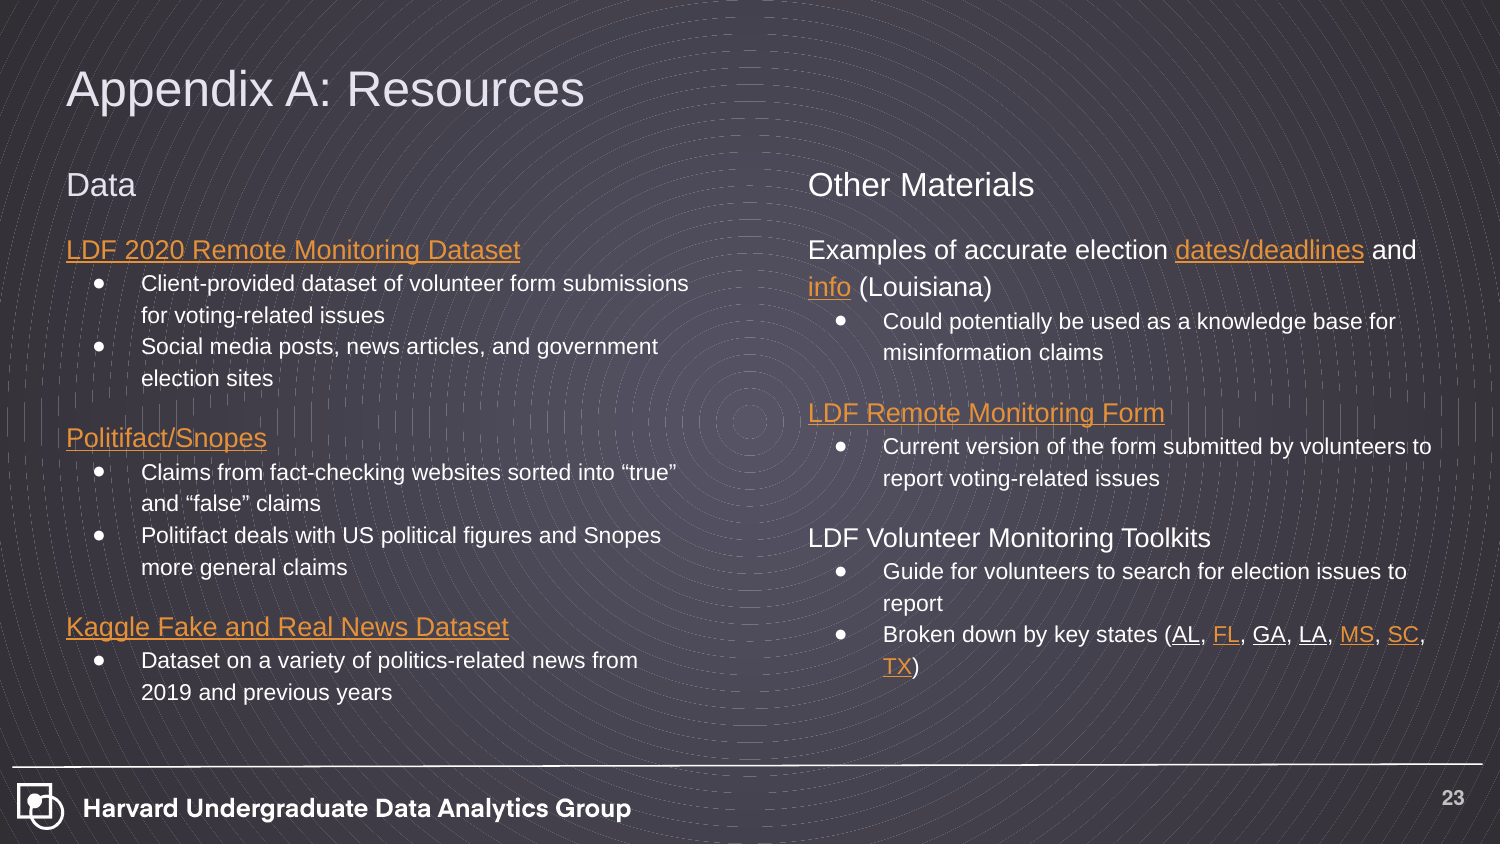

# Appendix A: Resources
Data
LDF 2020 Remote Monitoring Dataset
Client-provided dataset of volunteer form submissions for voting-related issues
Social media posts, news articles, and government election sites
Politifact/Snopes
Claims from fact-checking websites sorted into “true” and “false” claims
Politifact deals with US political figures and Snopes more general claims
Kaggle Fake and Real News Dataset
Dataset on a variety of politics-related news from 2019 and previous years
Other Materials
Examples of accurate election dates/deadlines and info (Louisiana)
Could potentially be used as a knowledge base for misinformation claims
LDF Remote Monitoring Form
Current version of the form submitted by volunteers to report voting-related issues
LDF Volunteer Monitoring Toolkits
Guide for volunteers to search for election issues to report
Broken down by key states (AL, FL, GA, LA, MS, SC, TX)
23